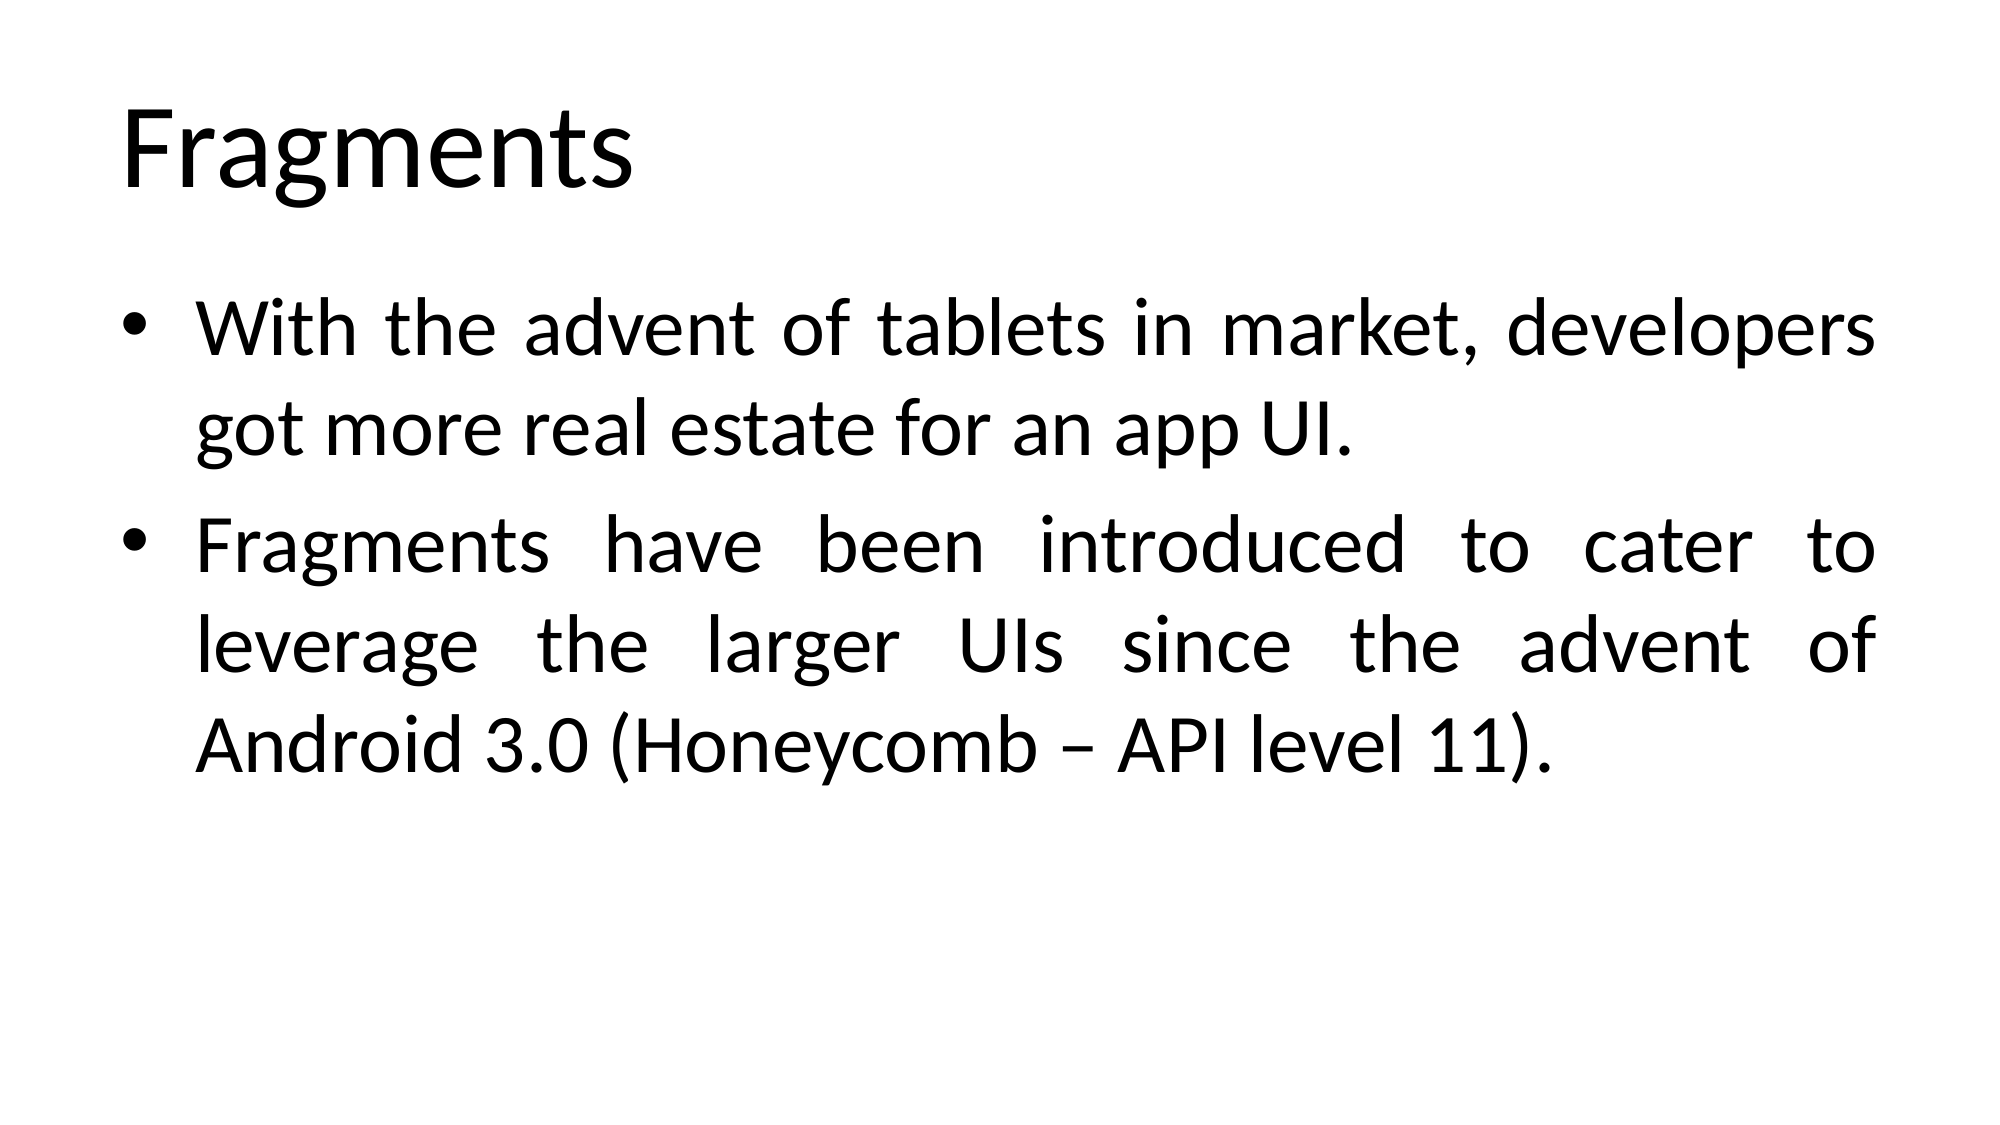

# Fragments
With the advent of tablets in market, developers got more real estate for an app UI.
Fragments have been introduced to cater to leverage the larger UIs since the advent of Android 3.0 (Honeycomb – API level 11).